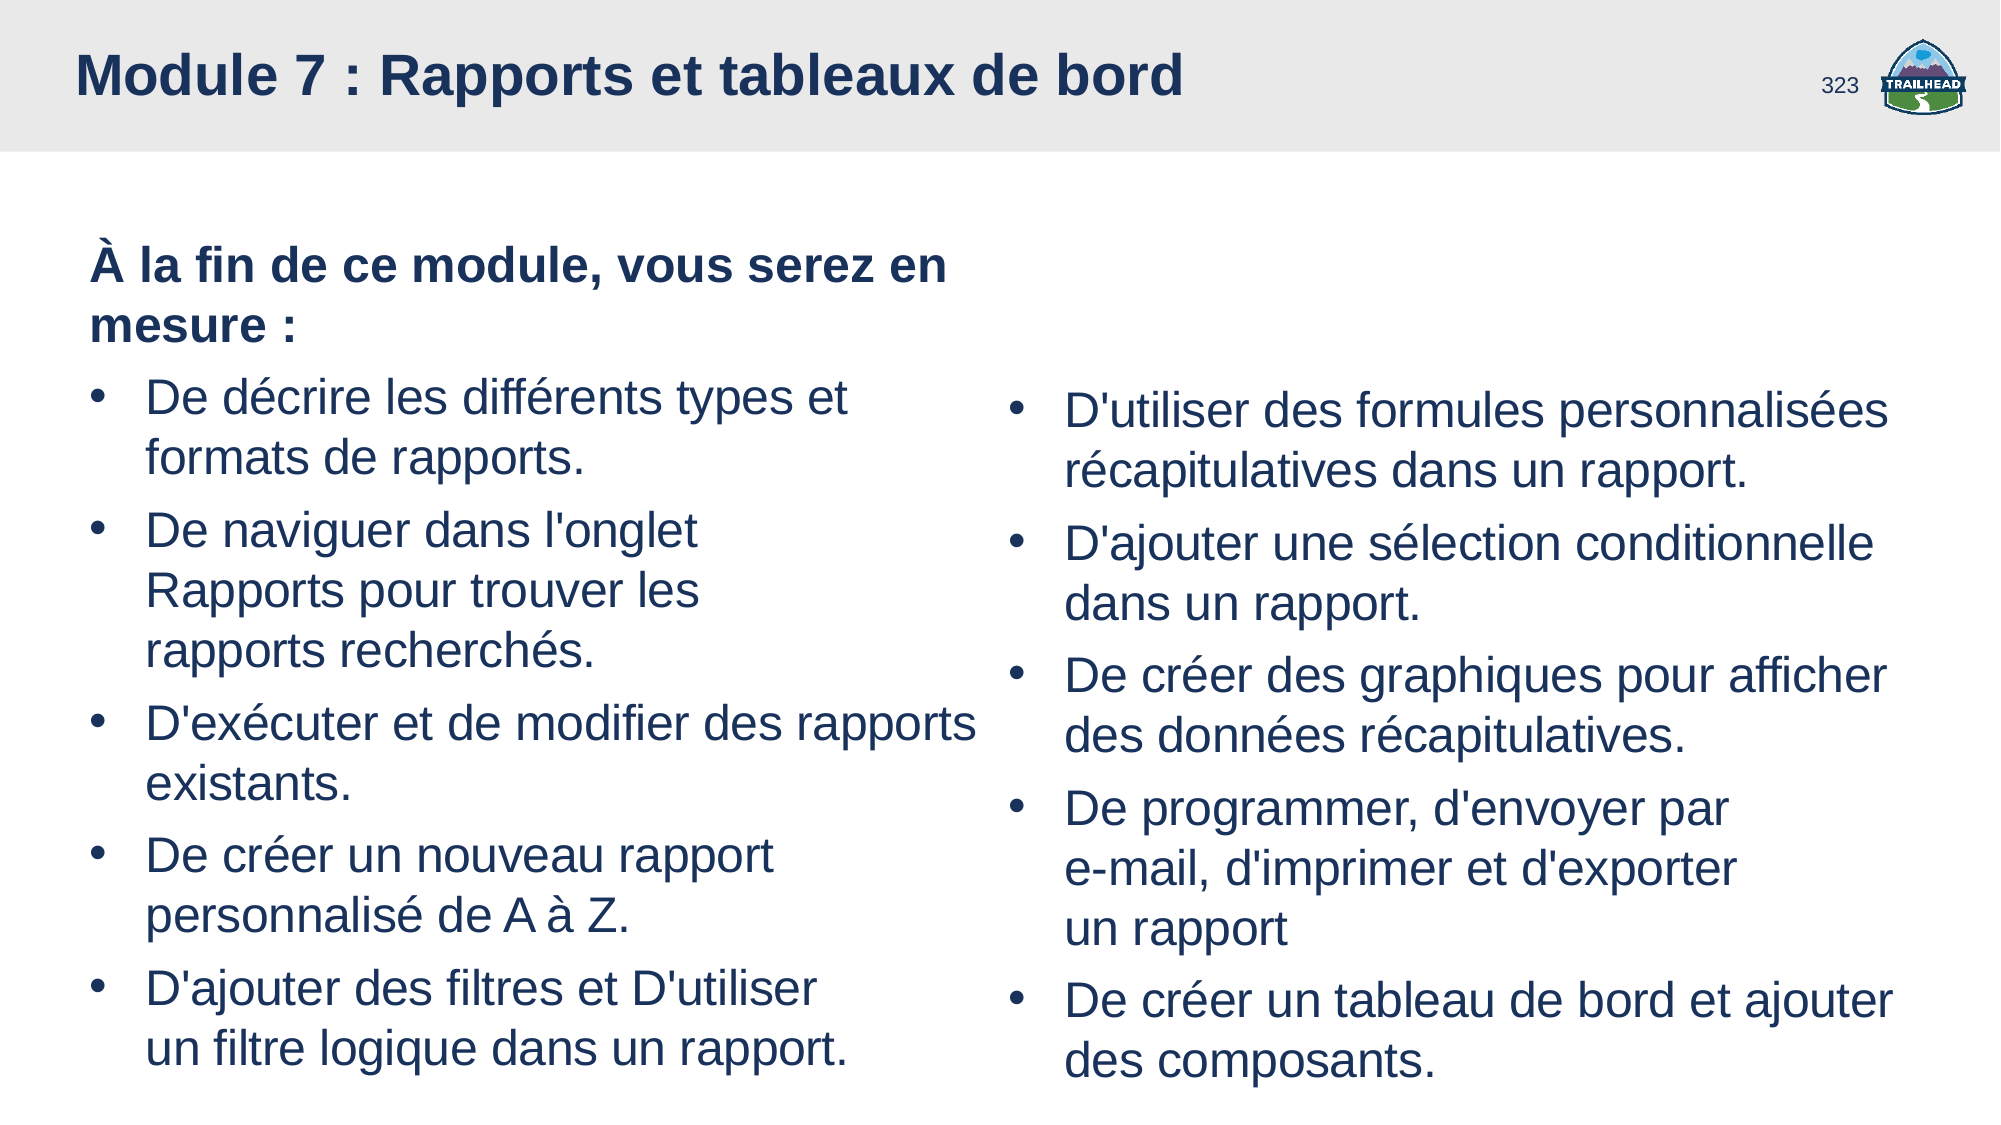

Module 7 : Rapports et tableaux de bord
323
À la fin de ce module, vous serez en mesure :
De décrire les différents types et formats de rapports.
De naviguer dans l'onglet
Rapports pour trouver les
rapports recherchés.
D'exécuter et de modifier des rapports existants.
De créer un nouveau rapport personnalisé de A à Z.
D'ajouter des filtres et D'utiliser
un filtre logique dans un rapport.

D'utiliser des formules personnalisées récapitulatives dans un rapport.
D'ajouter une sélection conditionnelle dans un rapport.
De créer des graphiques pour afficher des données récapitulatives.
De programmer, d'envoyer par
e-mail, d'imprimer et d'exporter
un rapport
De créer un tableau de bord et ajouter des composants.